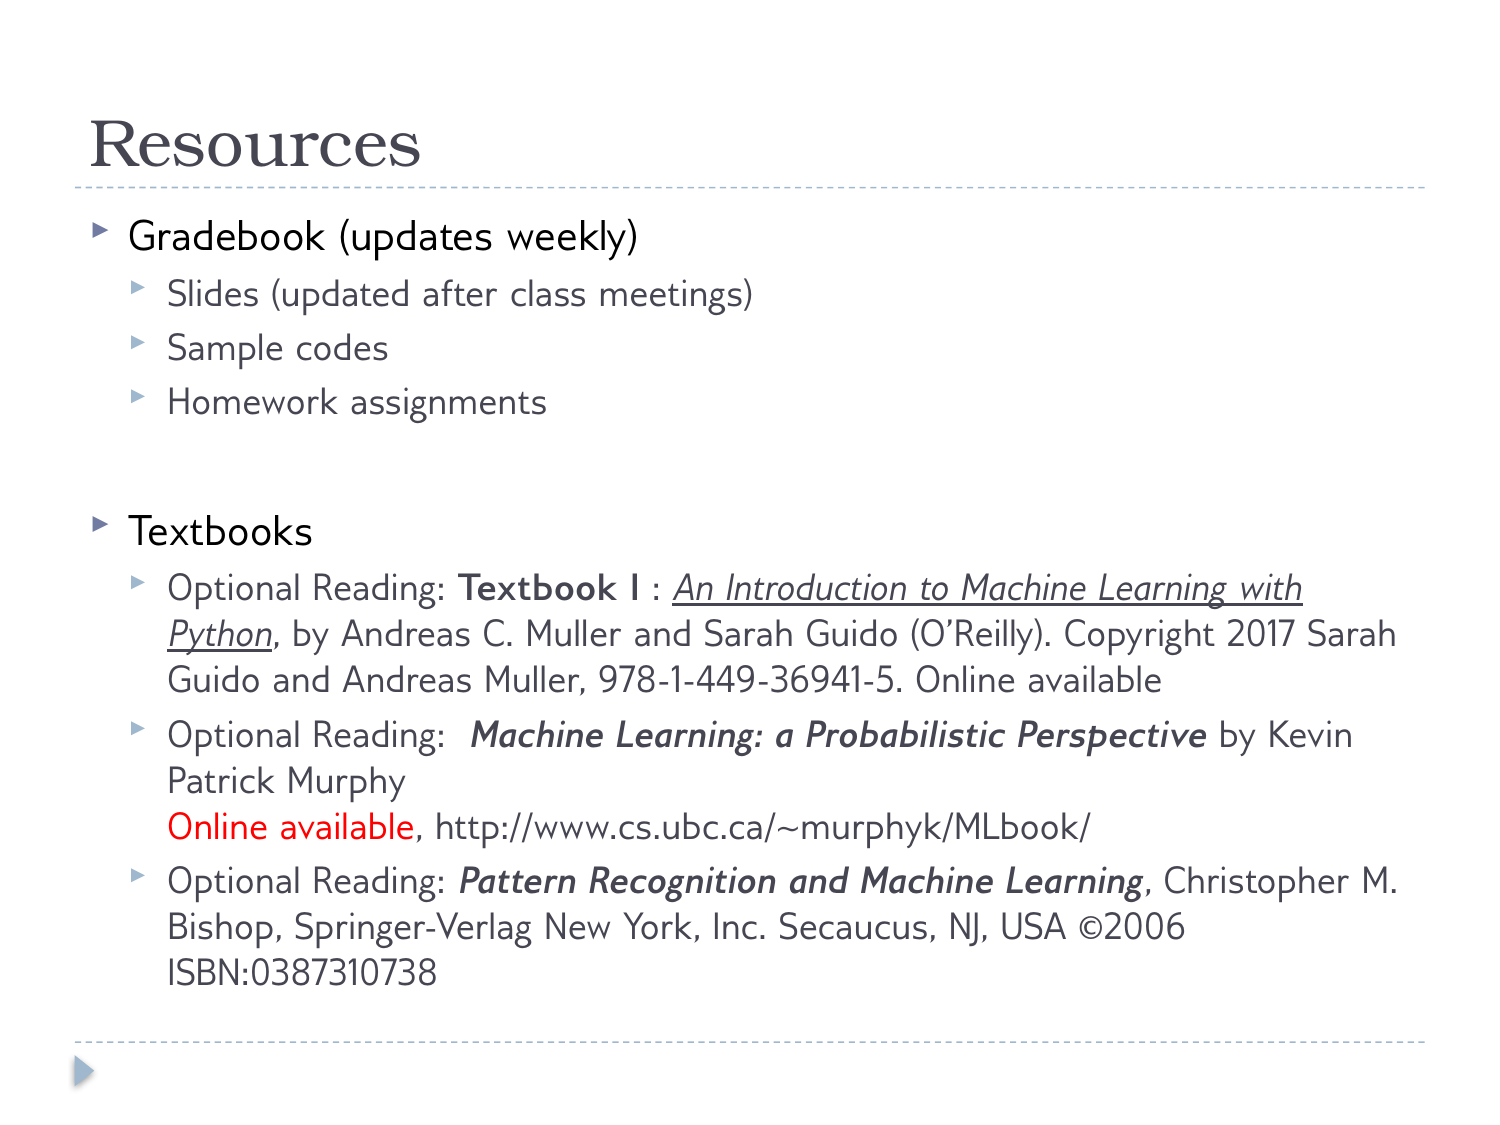

# Resources
Gradebook (updates weekly)
Slides (updated after class meetings)
Sample codes
Homework assignments

Textbooks
Optional Reading: Textbook I : An Introduction to Machine Learning with Python, by Andreas C. Muller and Sarah Guido (O’Reilly). Copyright 2017 Sarah Guido and Andreas Muller, 978-1-449-36941-5. Online available
Optional Reading:  Machine Learning: a Probabilistic Perspective by Kevin Patrick Murphy
Online available, http://www.cs.ubc.ca/~murphyk/MLbook/
Optional Reading: Pattern Recognition and Machine Learning, Christopher M. Bishop, Springer-Verlag New York, Inc. Secaucus, NJ, USA ©2006 ISBN:0387310738